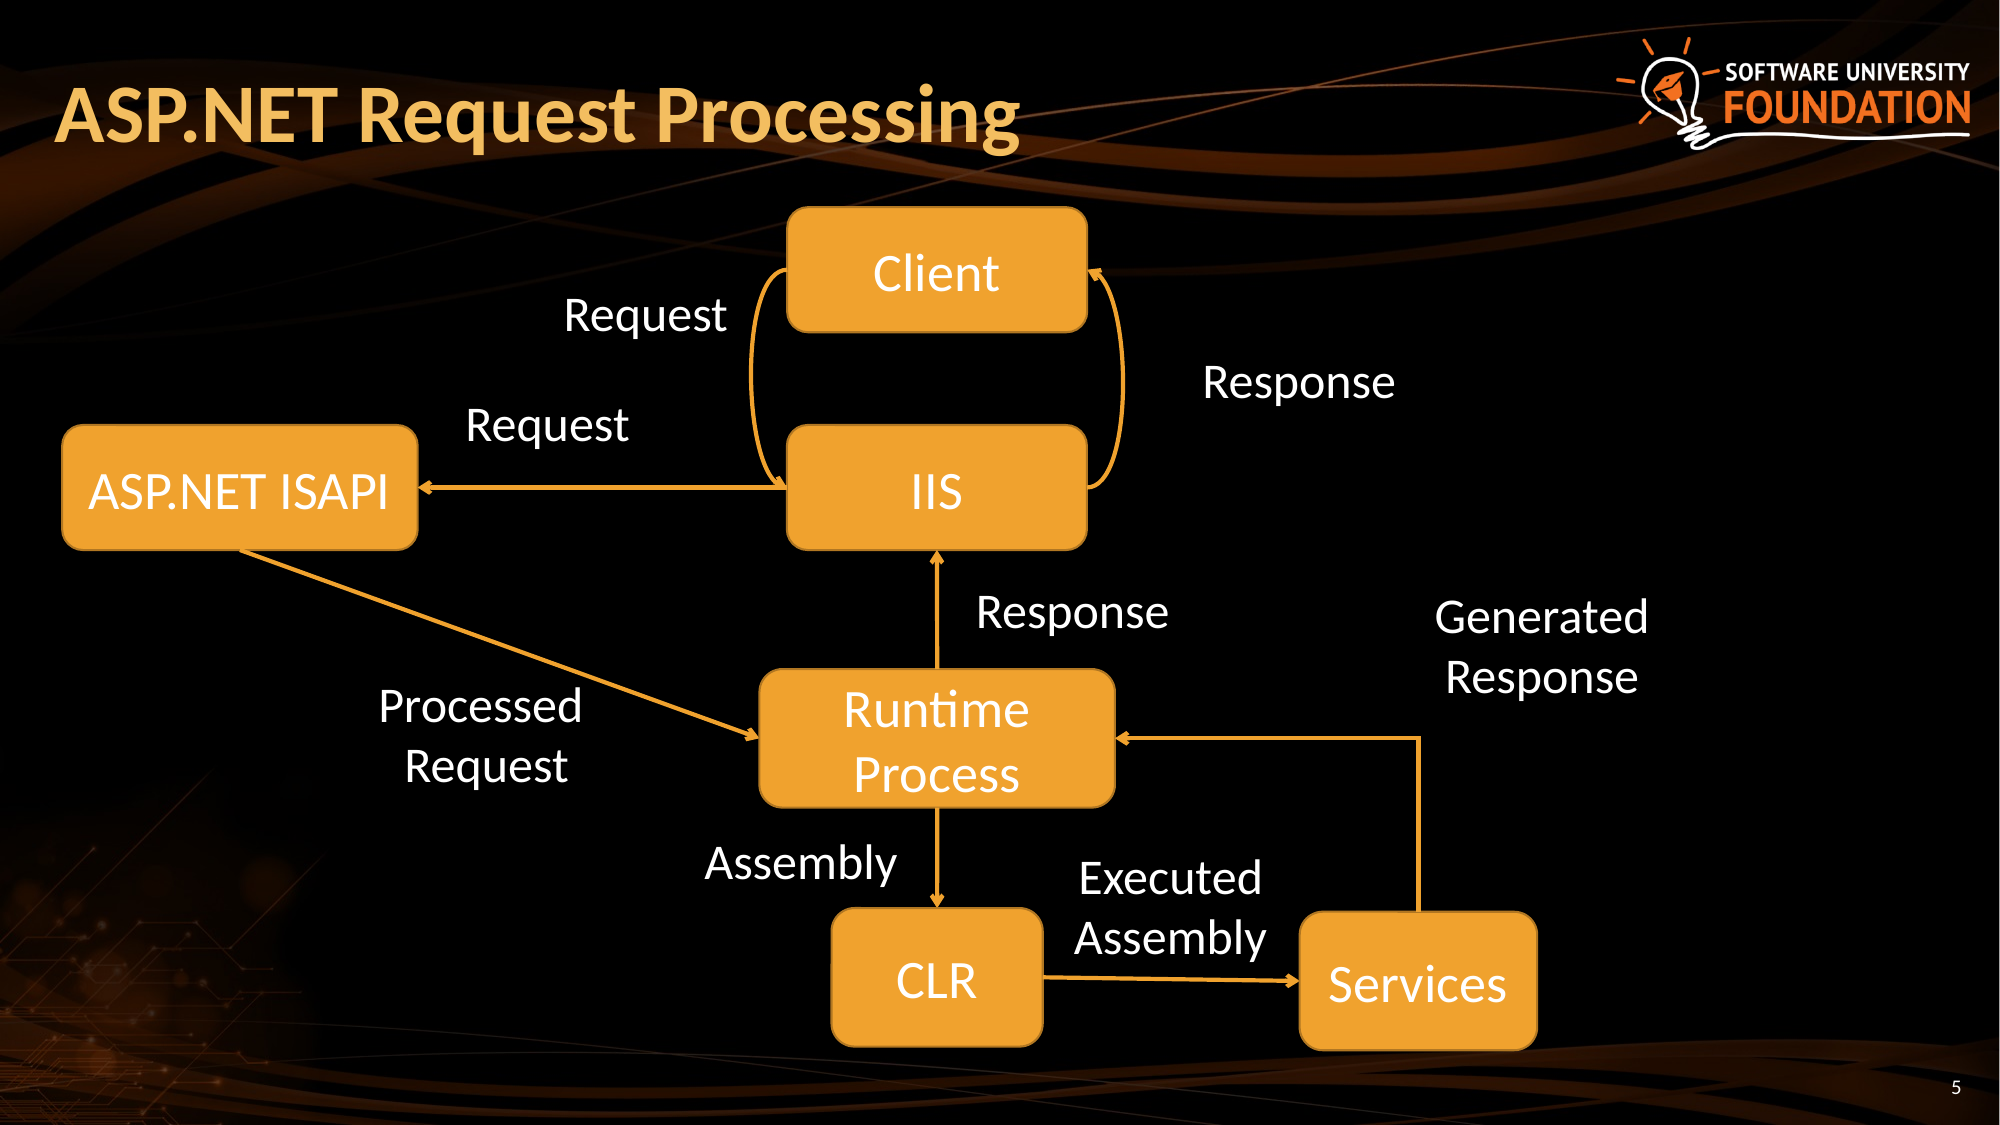

ASP.NET Request Processing
Client
Request
Response
Request
ASP.NET ISAPI
IIS
Response
Generated
Response
Processed
Request
Runtime Process
Assembly
Executed
Assembly
CLR
Services
5